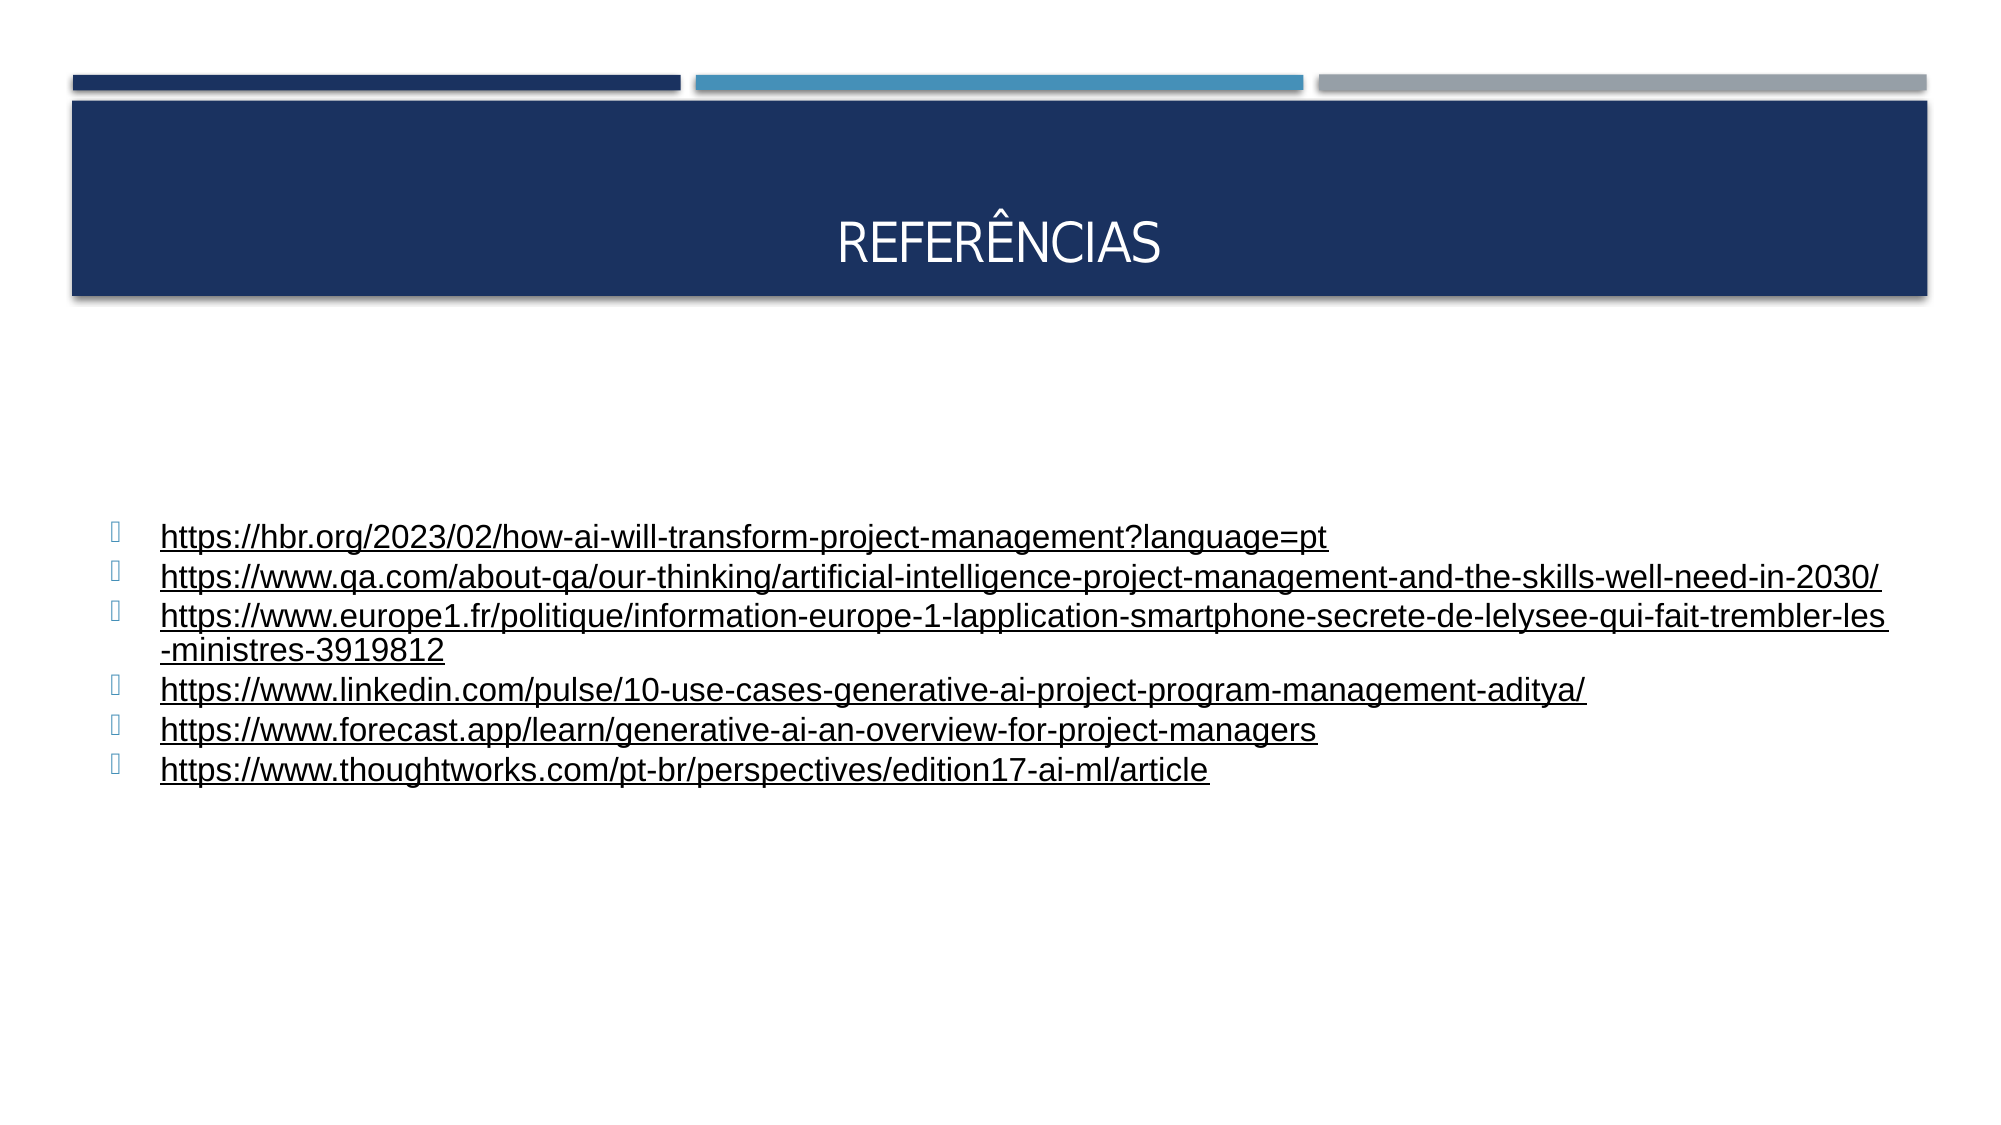

# referências
https://hbr.org/2023/02/how-ai-will-transform-project-management?language=pt
https://www.qa.com/about-qa/our-thinking/artificial-intelligence-project-management-and-the-skills-well-need-in-2030/
https://www.europe1.fr/politique/information-europe-1-lapplication-smartphone-secrete-de-lelysee-qui-fait-trembler-les-ministres-3919812
https://www.linkedin.com/pulse/10-use-cases-generative-ai-project-program-management-aditya/
https://www.forecast.app/learn/generative-ai-an-overview-for-project-managers
https://www.thoughtworks.com/pt-br/perspectives/edition17-ai-ml/article